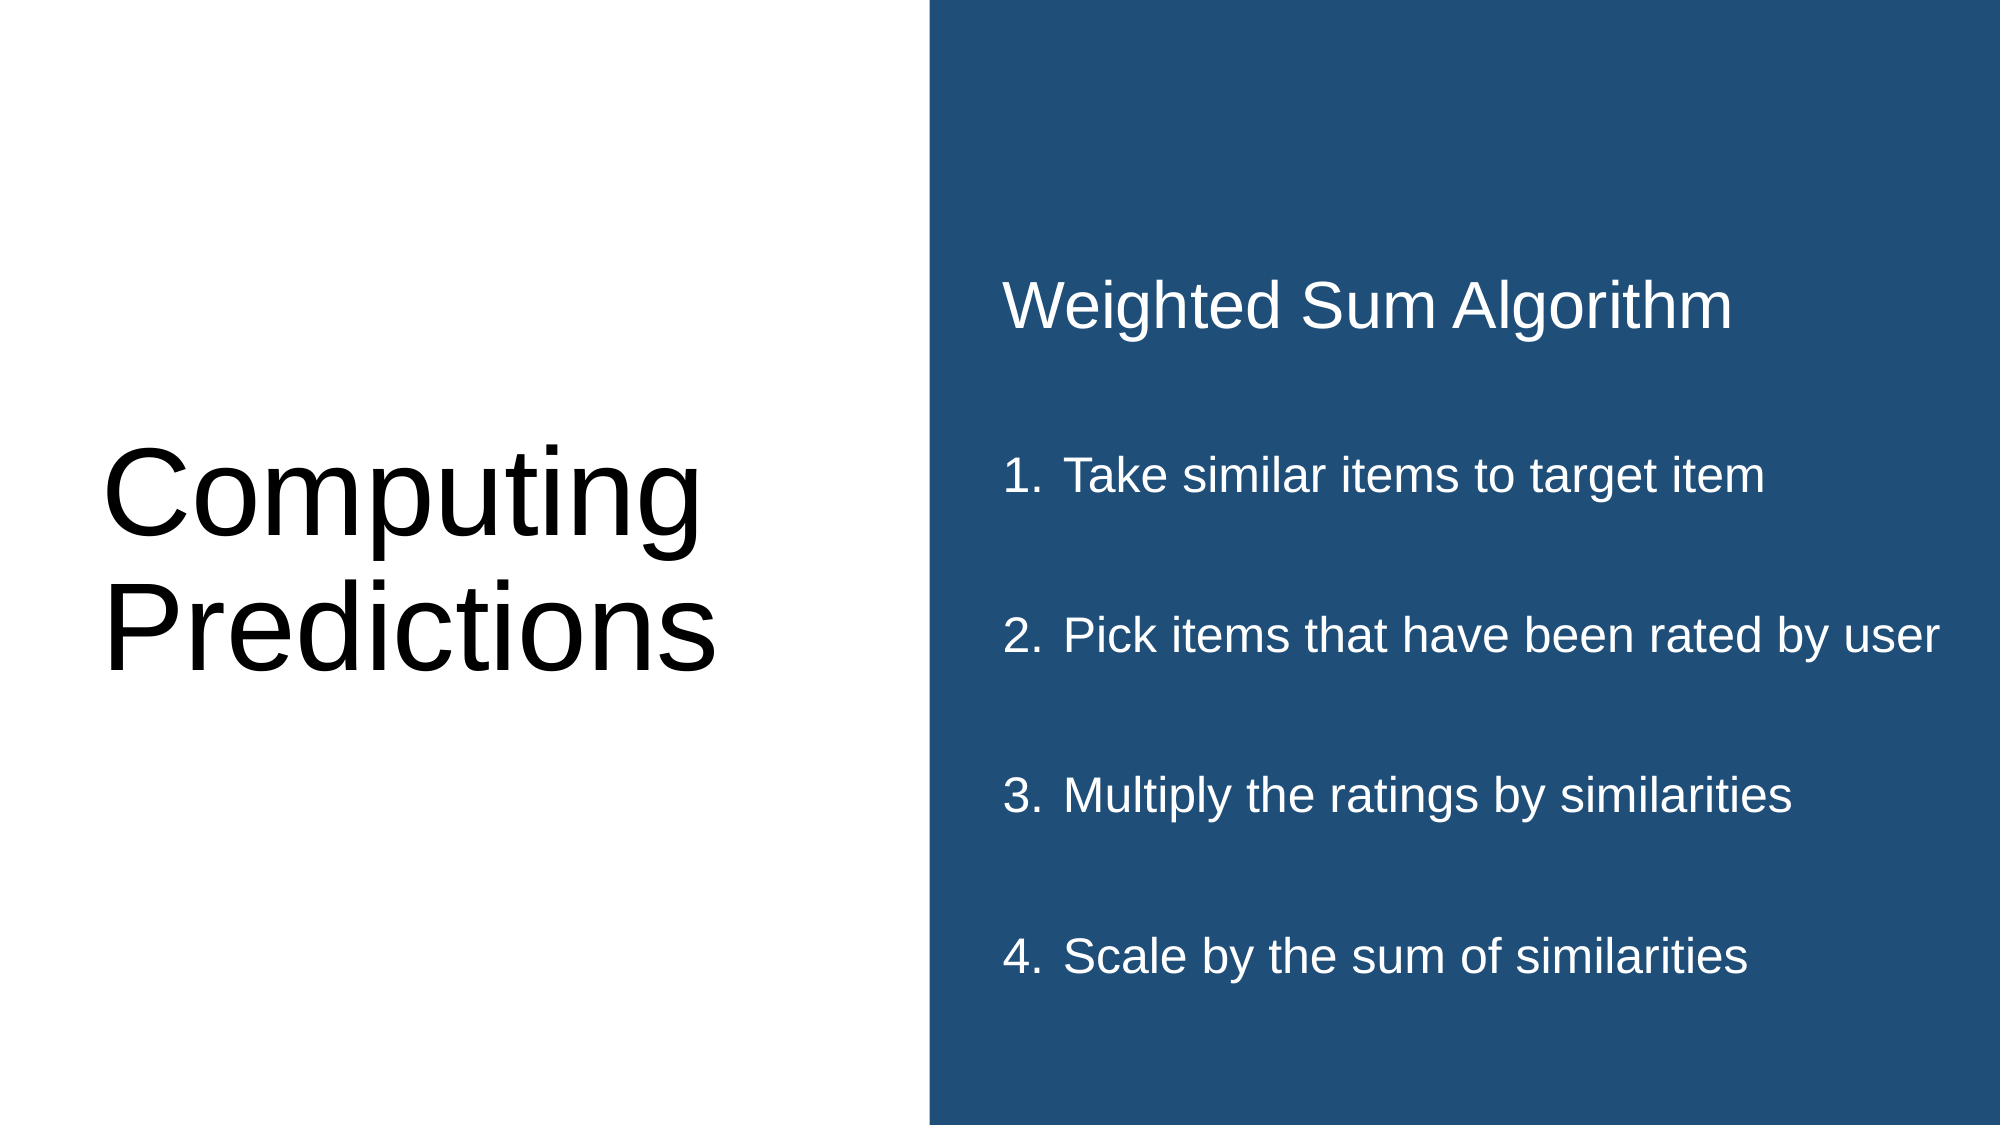

# Computing Predictions
Weighted Sum Algorithm
Take similar items to target item
Pick items that have been rated by user
Multiply the ratings by similarities
Scale by the sum of similarities